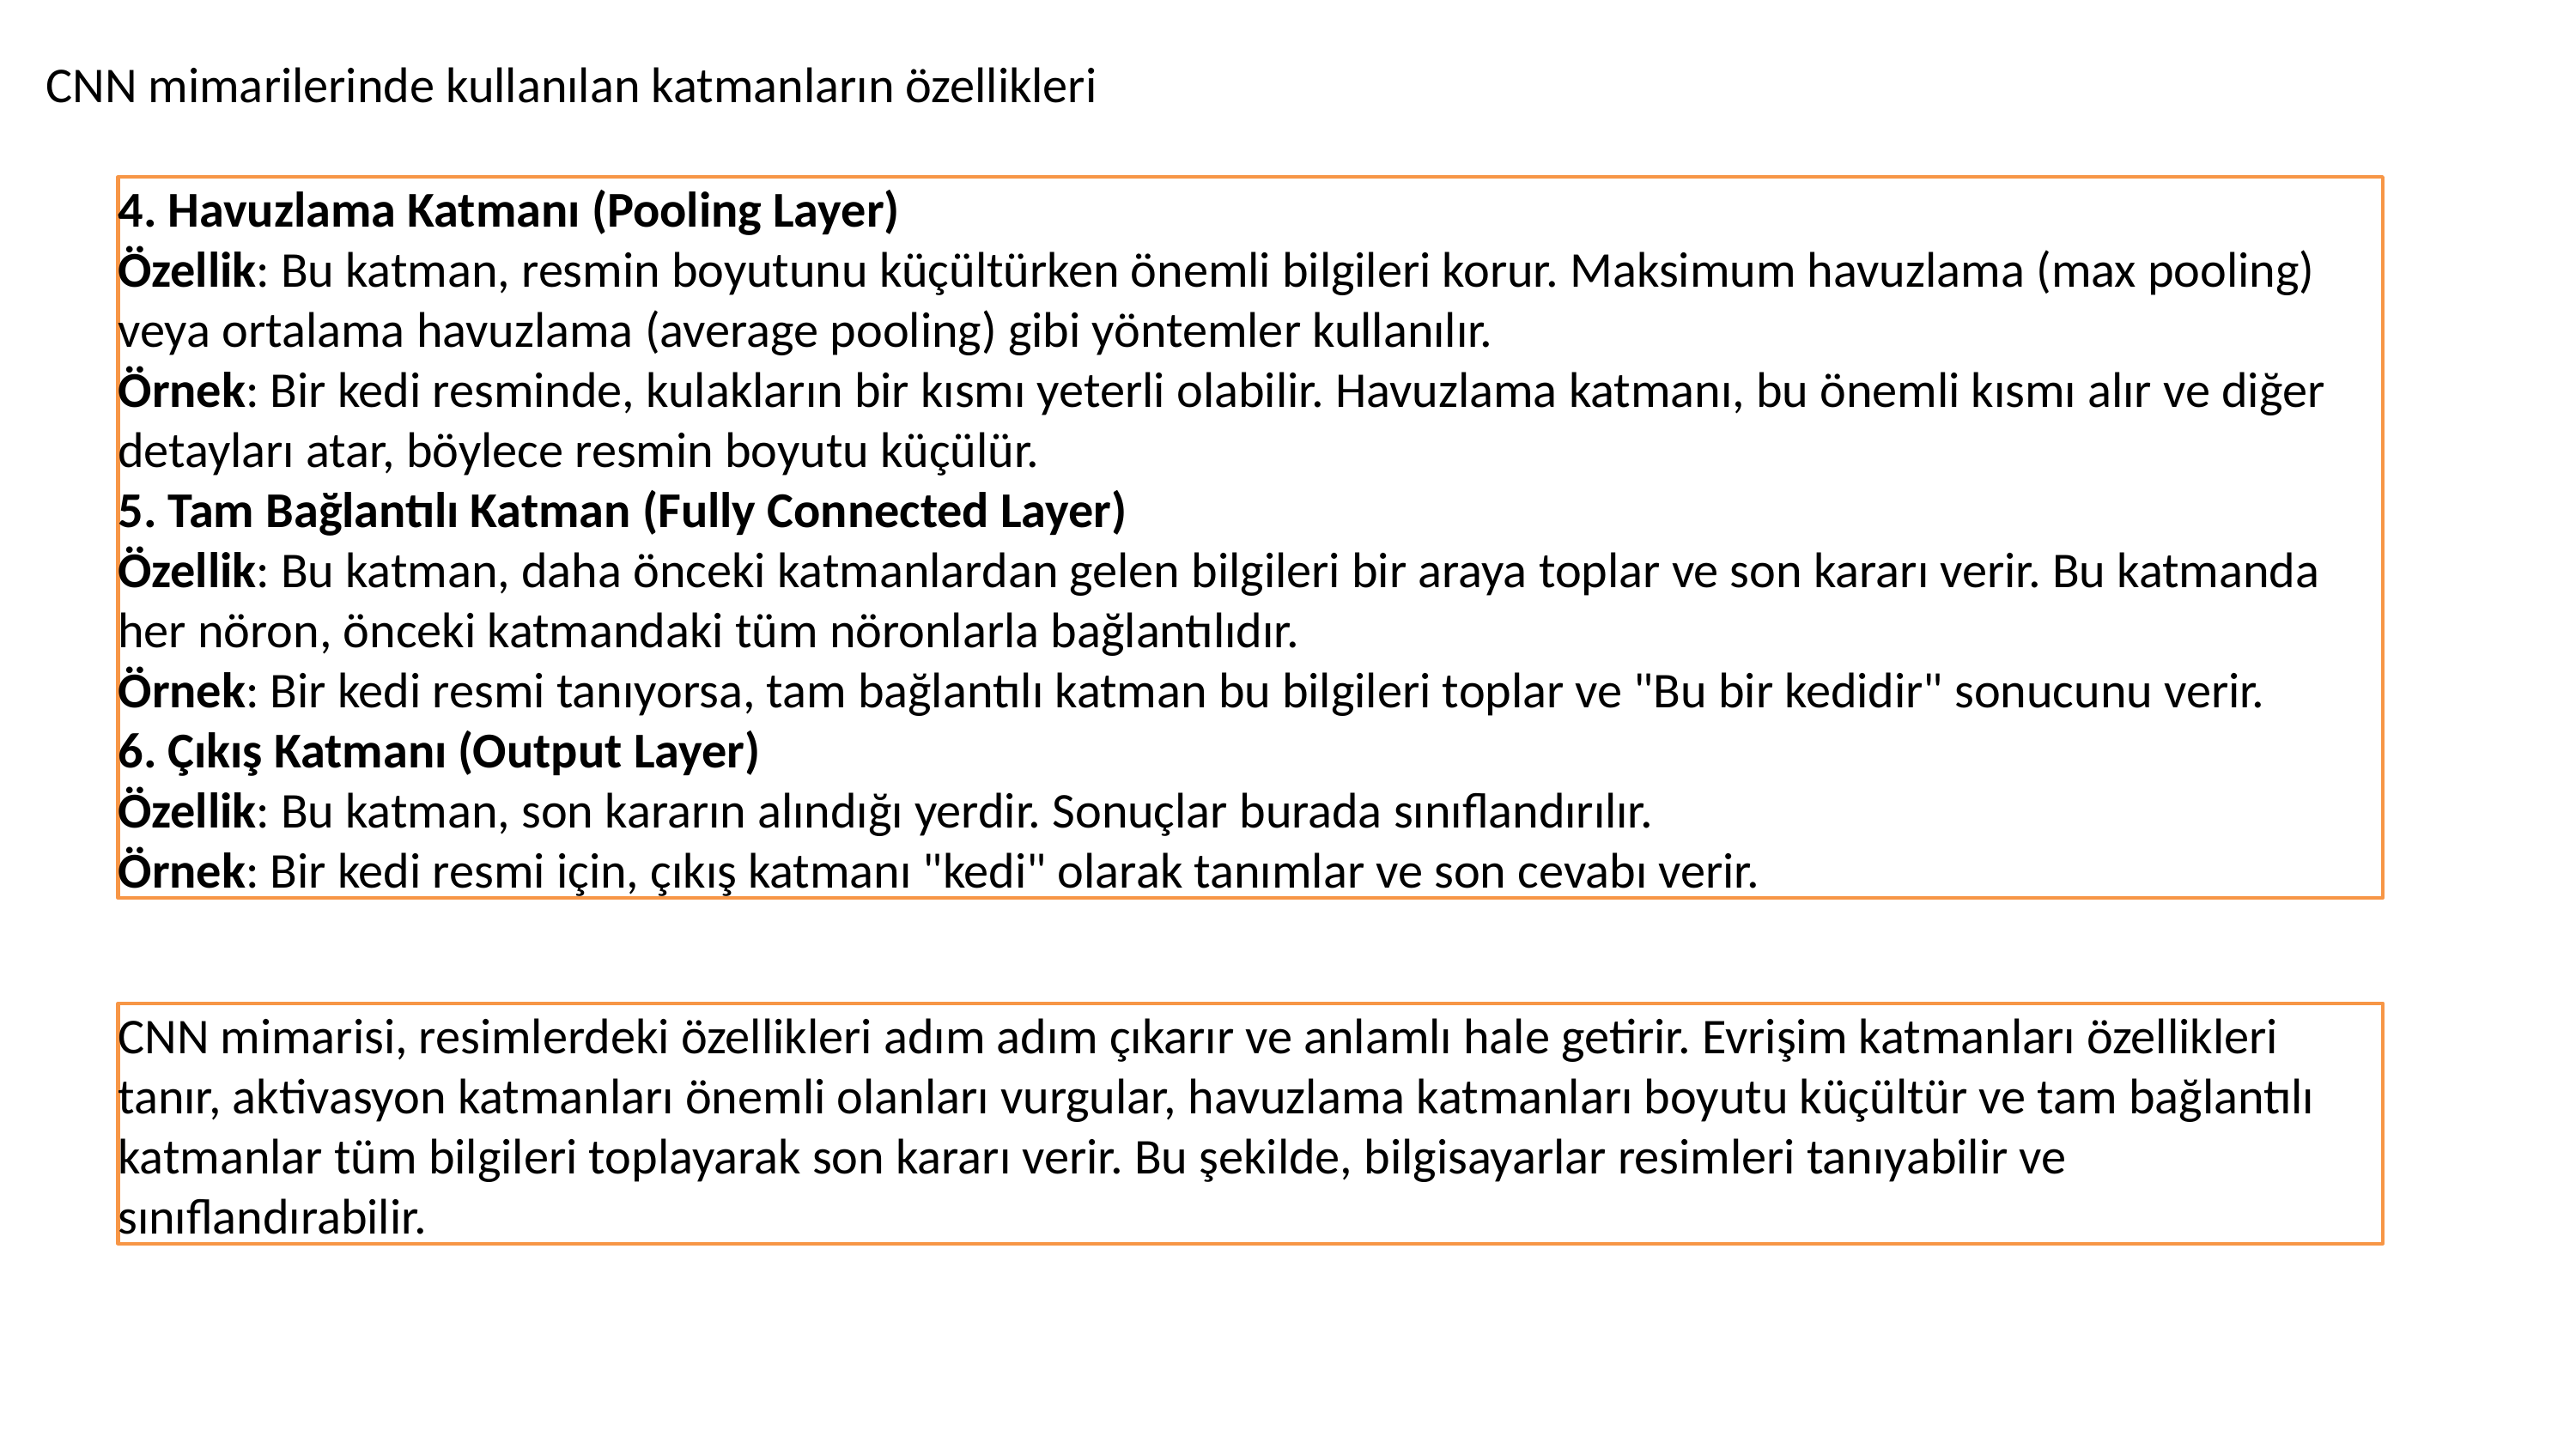

CNN mimarilerinde kullanılan katmanların özellikleri
4. Havuzlama Katmanı (Pooling Layer)
Özellik: Bu katman, resmin boyutunu küçültürken önemli bilgileri korur. Maksimum havuzlama (max pooling) veya ortalama havuzlama (average pooling) gibi yöntemler kullanılır.
Örnek: Bir kedi resminde, kulakların bir kısmı yeterli olabilir. Havuzlama katmanı, bu önemli kısmı alır ve diğer detayları atar, böylece resmin boyutu küçülür.
5. Tam Bağlantılı Katman (Fully Connected Layer)
Özellik: Bu katman, daha önceki katmanlardan gelen bilgileri bir araya toplar ve son kararı verir. Bu katmanda her nöron, önceki katmandaki tüm nöronlarla bağlantılıdır.
Örnek: Bir kedi resmi tanıyorsa, tam bağlantılı katman bu bilgileri toplar ve "Bu bir kedidir" sonucunu verir.
6. Çıkış Katmanı (Output Layer)
Özellik: Bu katman, son kararın alındığı yerdir. Sonuçlar burada sınıflandırılır.
Örnek: Bir kedi resmi için, çıkış katmanı "kedi" olarak tanımlar ve son cevabı verir.
CNN mimarisi, resimlerdeki özellikleri adım adım çıkarır ve anlamlı hale getirir. Evrişim katmanları özellikleri tanır, aktivasyon katmanları önemli olanları vurgular, havuzlama katmanları boyutu küçültür ve tam bağlantılı katmanlar tüm bilgileri toplayarak son kararı verir. Bu şekilde, bilgisayarlar resimleri tanıyabilir ve sınıflandırabilir.